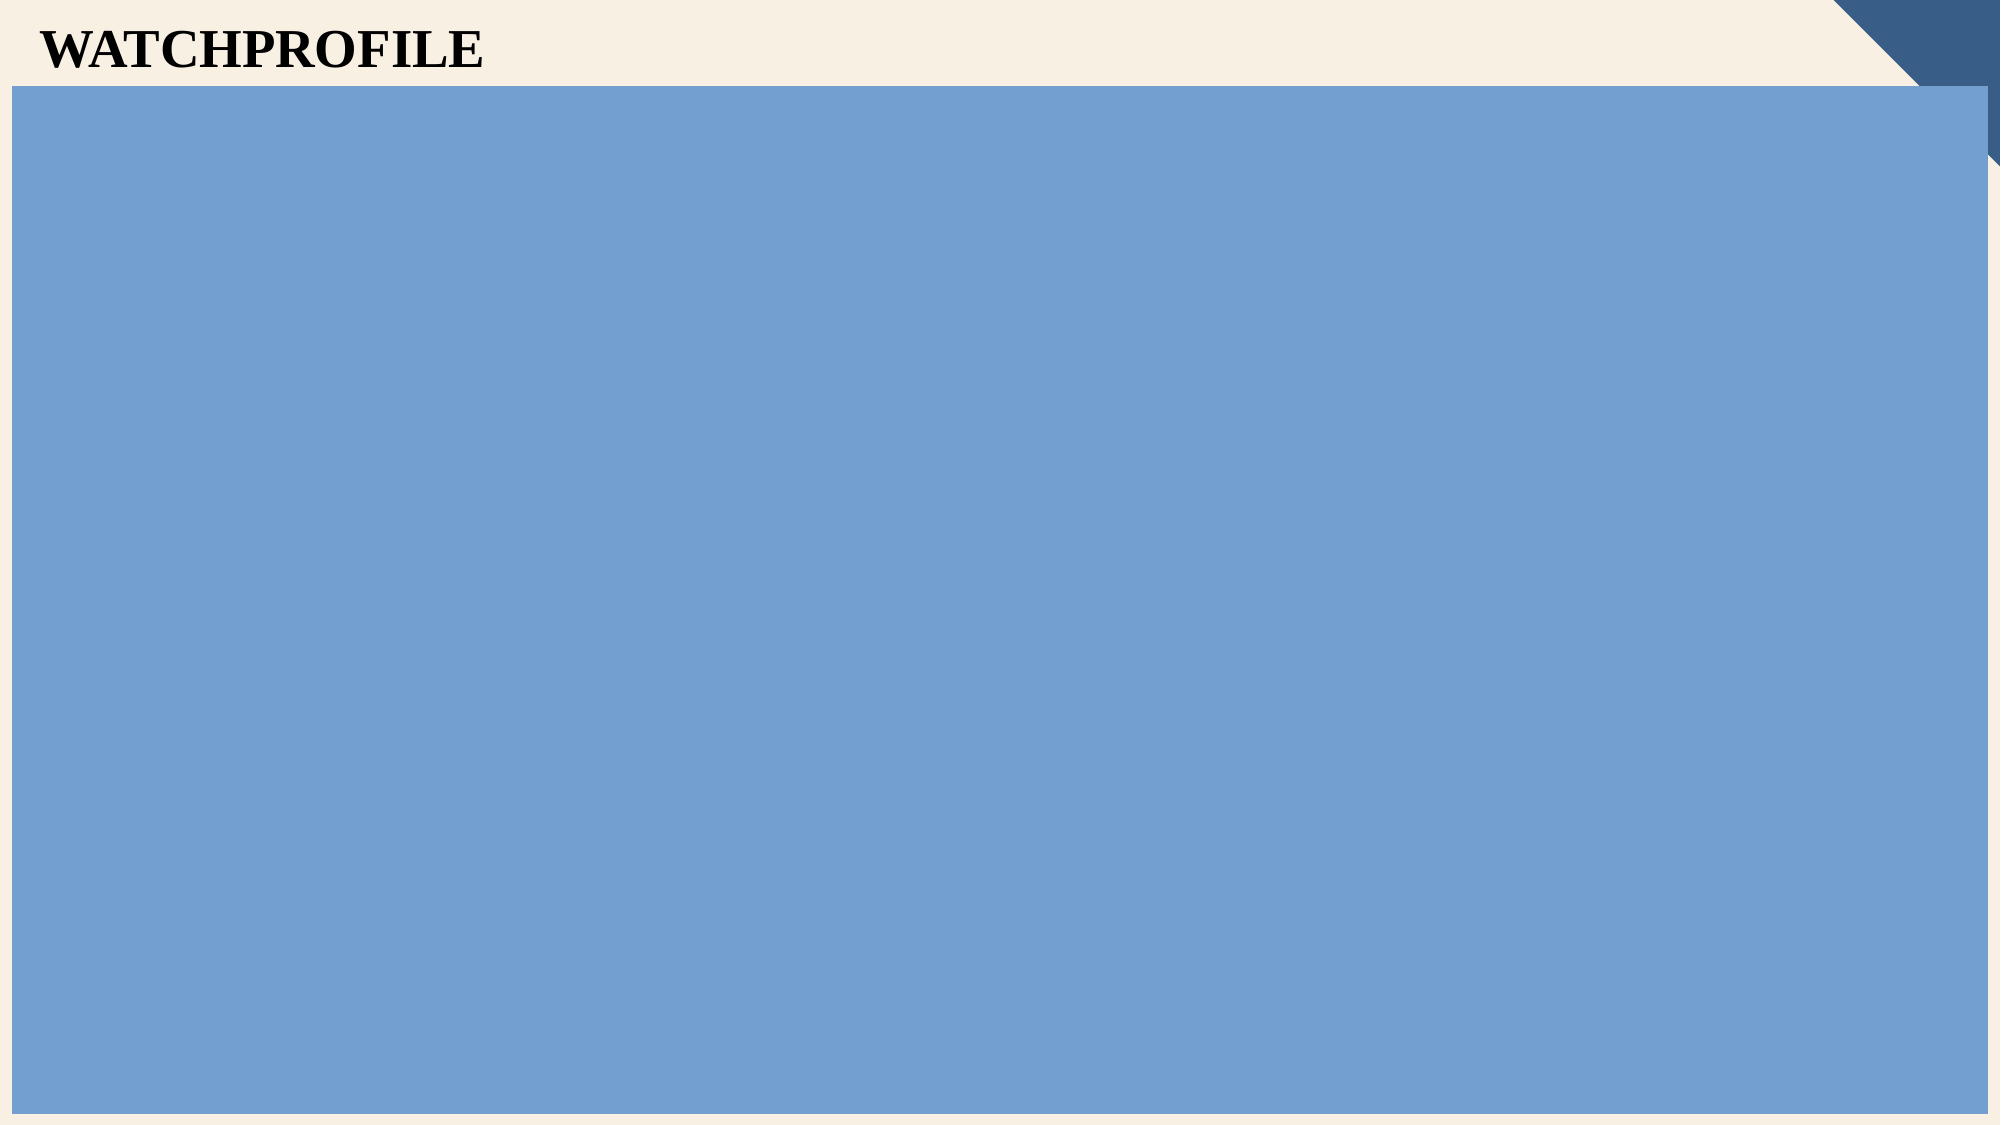

WATCHPROFILE
INSERT INTO WatchProfile VALUES ('Kids', 'Hindi', 50, 1, 101);
INSERT INTO WatchProfile VALUES ('General', 'Hindi', 80, 1, 102);
INSERT INTO WatchProfile VALUES ('General', 'Hindi', 100, 1, 103);
INSERT INTO WatchProfile VALUES ('Kids', 'Punjabi', 30, 2, 104);
INSERT INTO WatchProfile VALUES ('General', 'Tamil', 70, 2, 105);
INSERT INTO WatchProfile VALUES ('General', 'Kannad', 90, 2, 106);
INSERT INTO WatchProfile VALUES ('Kids', 'Odia', 40, 3, 107);
INSERT INTO WatchProfile VALUES ('General', 'Hindi', 60, 3, 108);
INSERT INTO WatchProfile VALUES ('General', 'Punjabi', 80, 3, 109);
INSERT INTO WatchProfile VALUES ('Kids', 'Telugu', 50, 4, 110);
INSERT INTO WatchProfile VALUES ('General', 'Hindi', 70, 4, 111);
INSERT INTO WatchProfile VALUES ('General', 'Tamil', 90, 4, 112);
INSERT INTO WatchProfile VALUES ('Kids', 'Hindi', 60, 5, 113);
INSERT INTO WatchProfile VALUES ('General', 'Tamil', 80, 5, 114);
INSERT INTO WatchProfile VALUES ('General', 'Odia', 100, 5, 115);
INSERT INTO WatchProfile VALUES ('Kids', 'Hindi', 30, 6, 101);
39